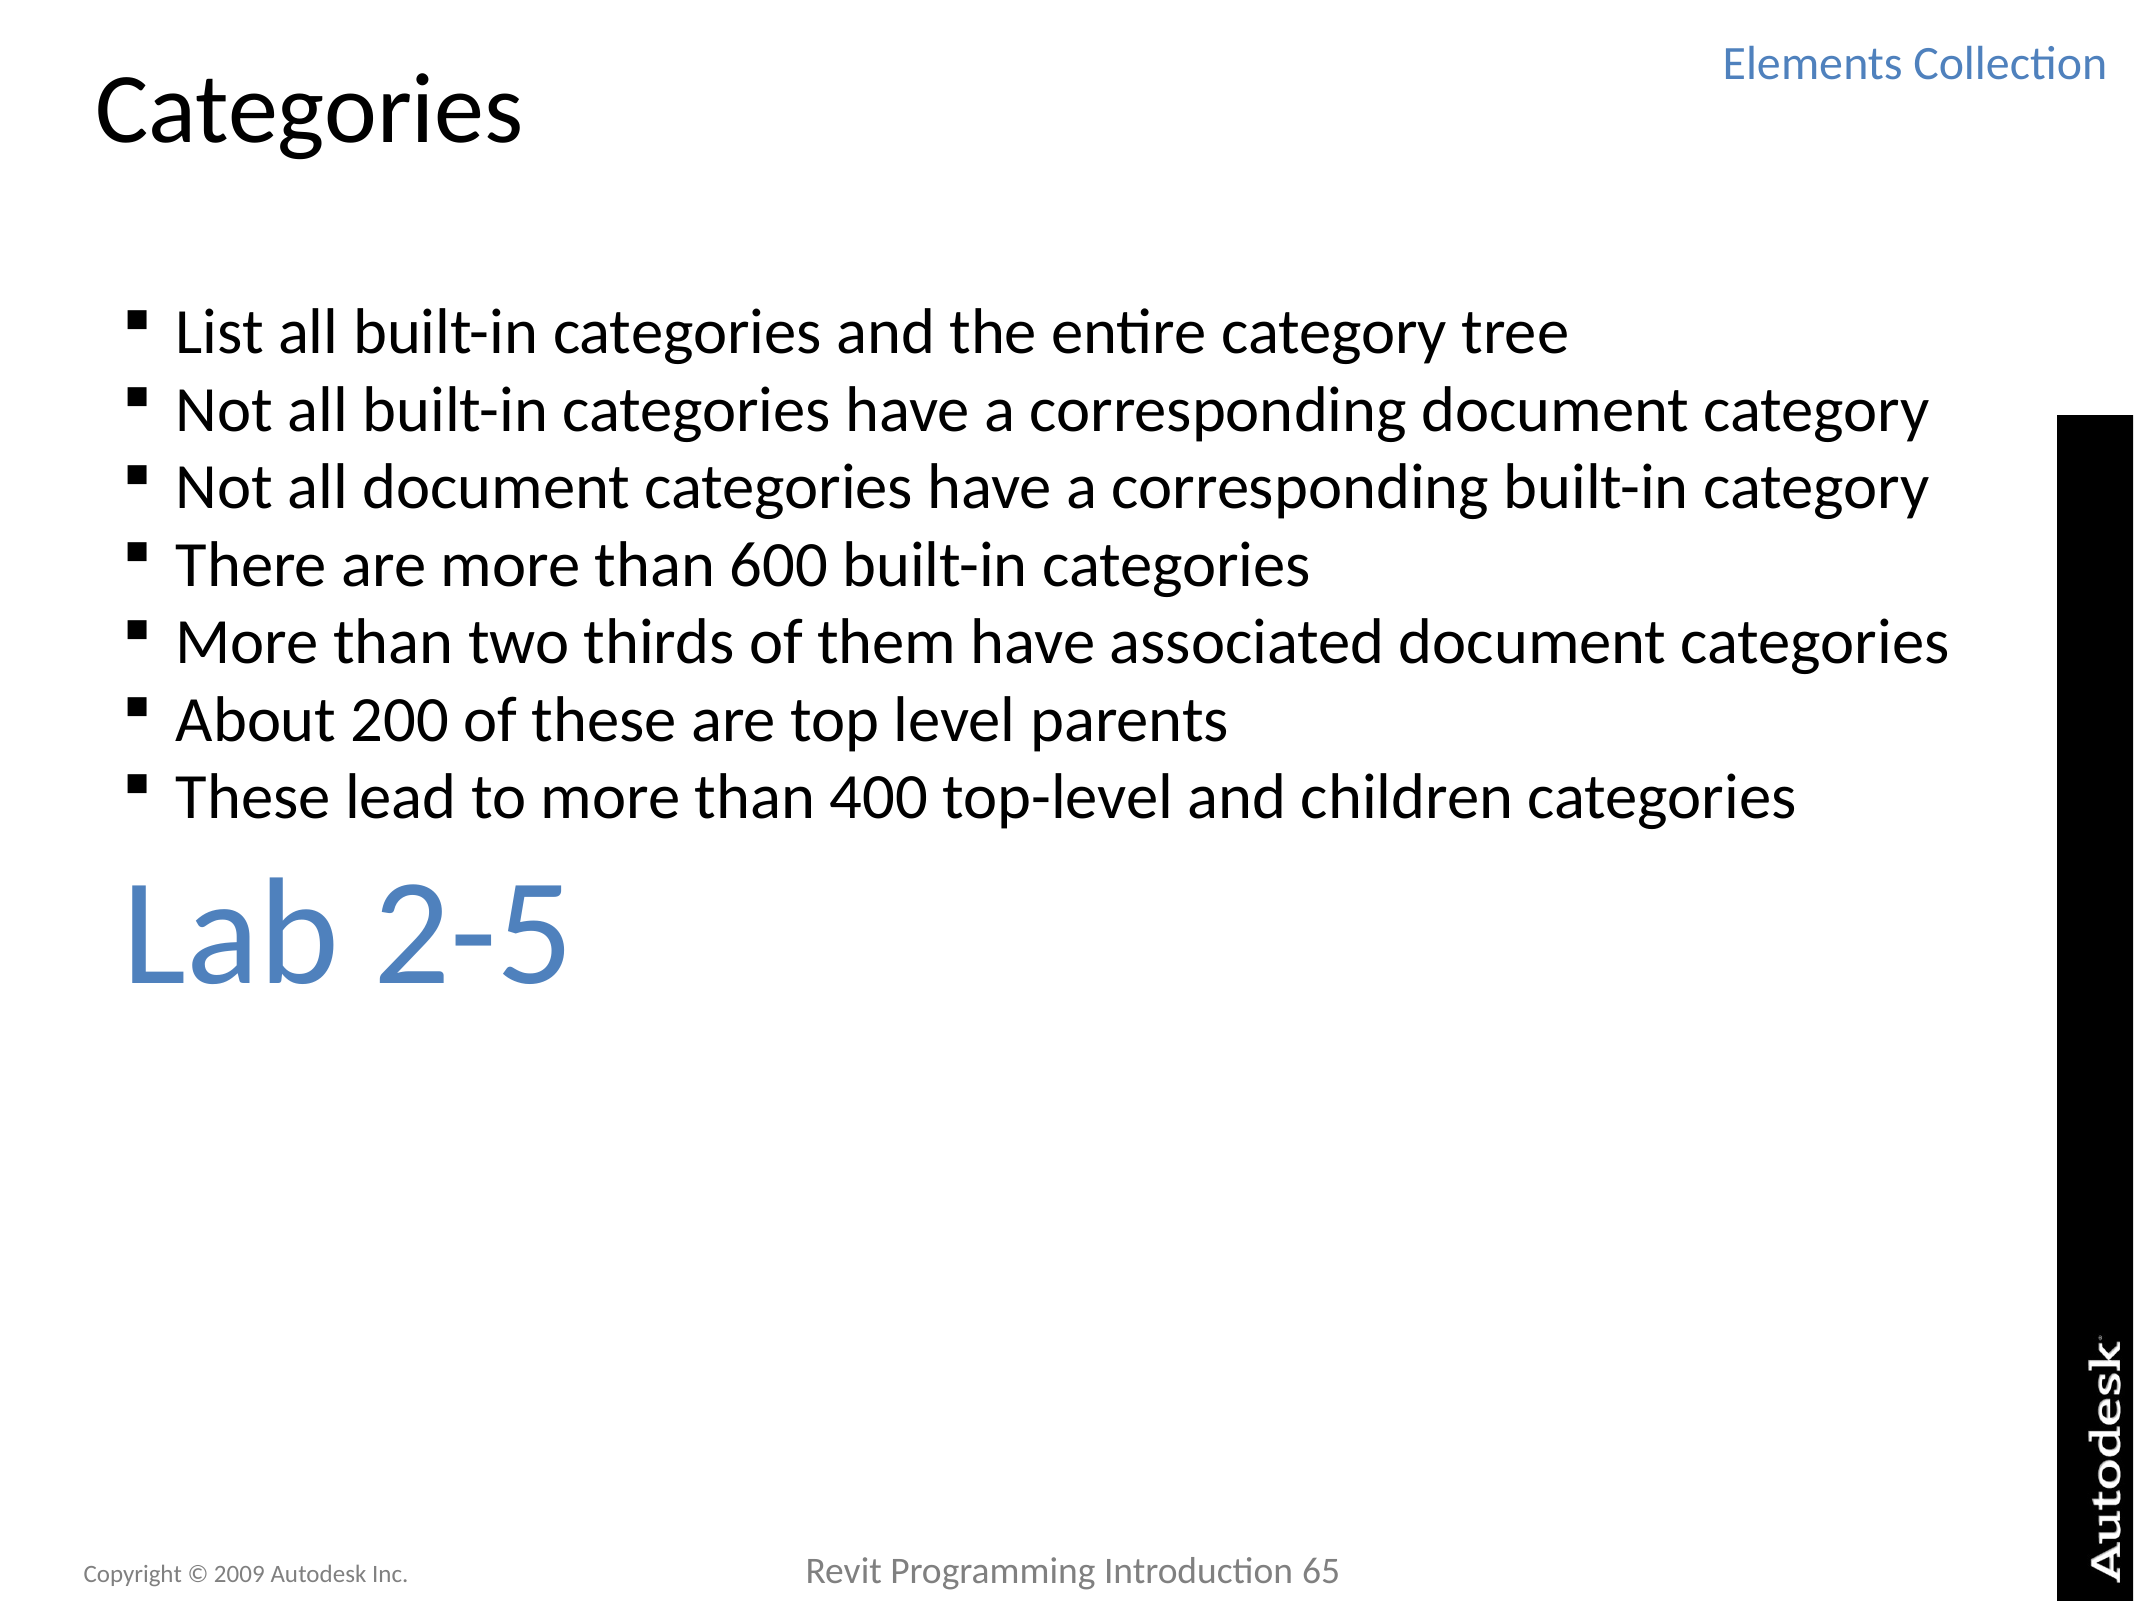

# Categories
Elements Collection
List all built-in categories and the entire category tree
Not all built-in categories have a corresponding document category
Not all document categories have a corresponding built-in category
There are more than 600 built-in categories
More than two thirds of them have associated document categories
About 200 of these are top level parents
These lead to more than 400 top-level and children categories
Lab 2-5